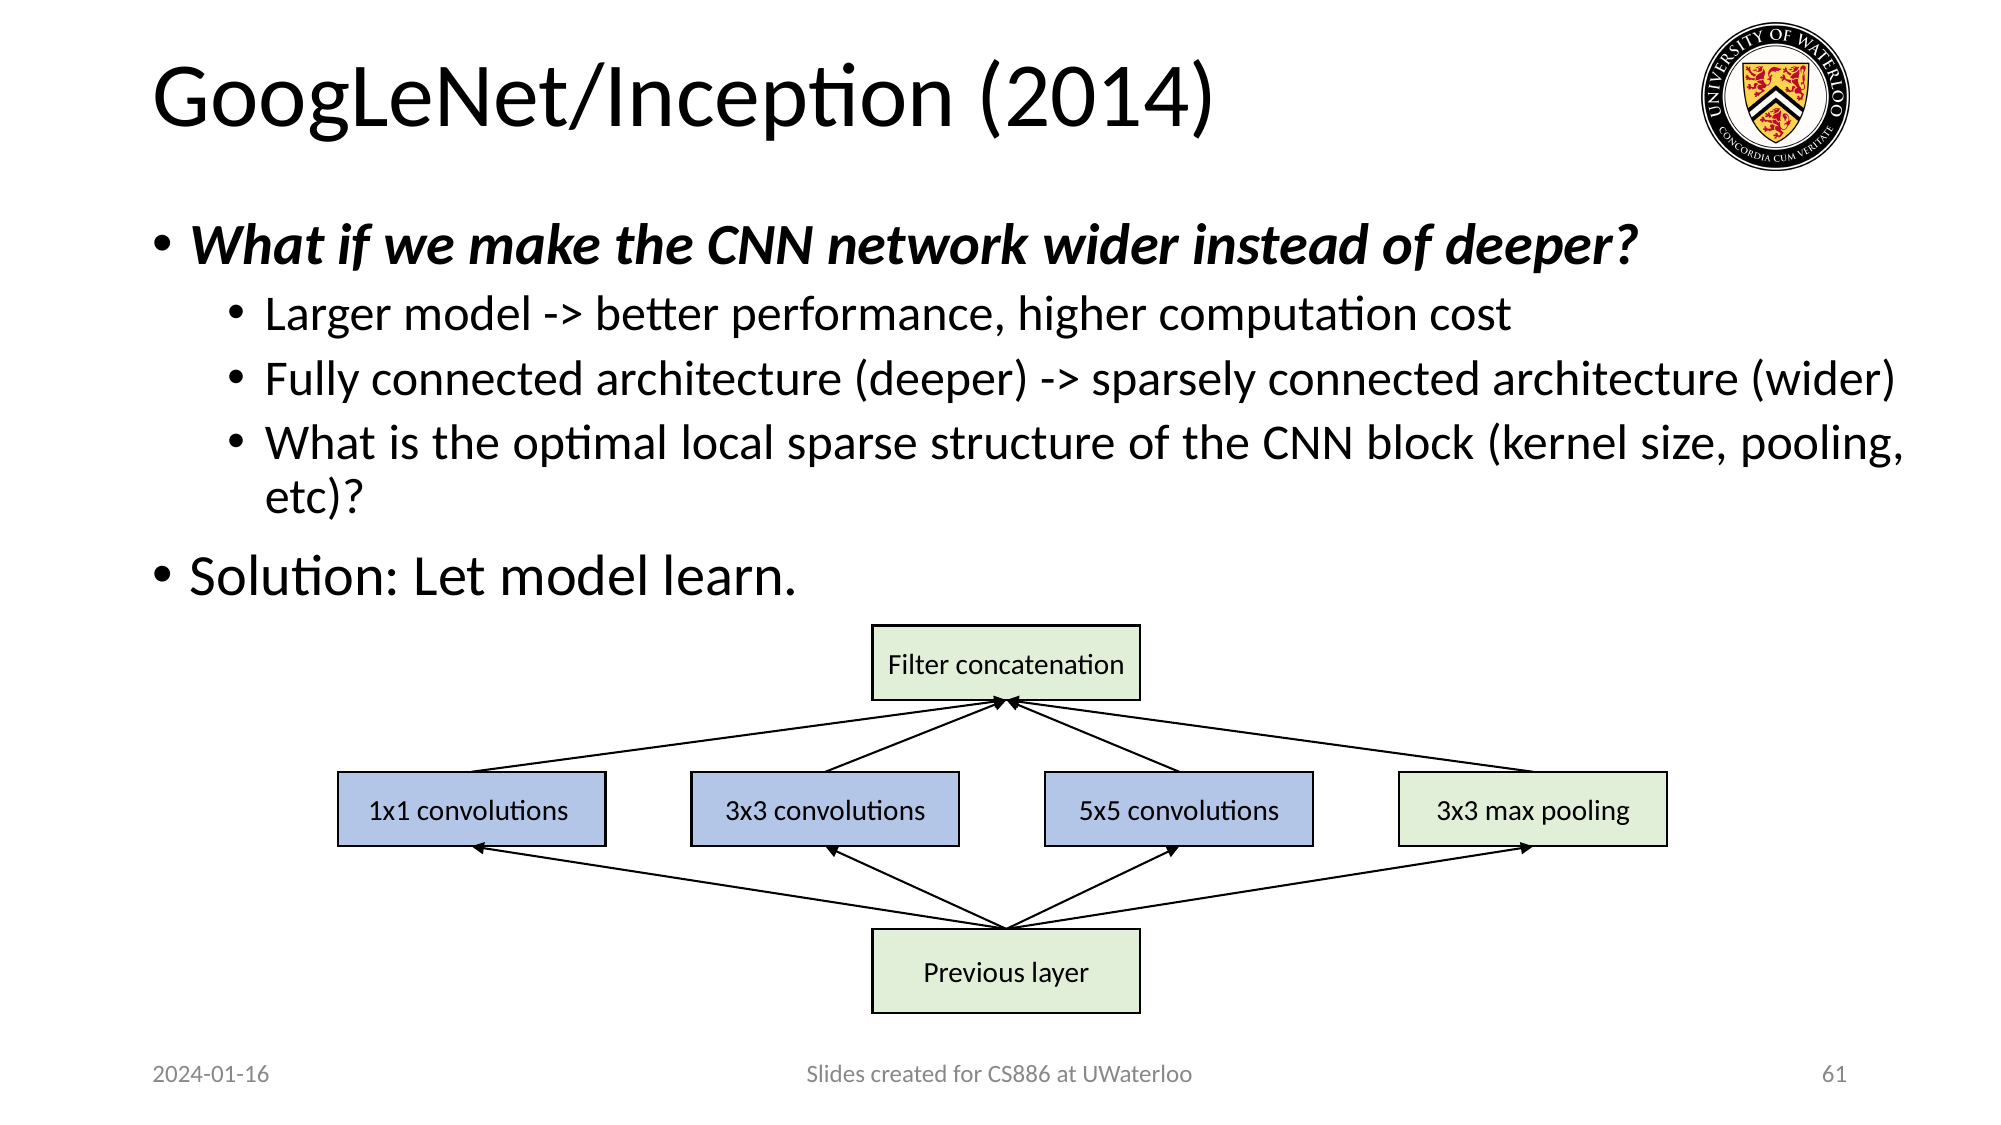

# GoogLeNet/Inception (2014)
What if we make the CNN network wider instead of deeper?
Larger model -> better performance, higher computation cost
Fully connected architecture (deeper) -> sparsely connected architecture (wider)
What is the optimal local sparse structure of the CNN block (kernel size, pooling, etc)?
Solution: Let model learn.

Filter concatenation
1x1 convolutions
5x5 convolutions
3x3 max pooling
3x3 convolutions
Previous layer
2024-01-16
Slides created for CS886 at UWaterloo
61